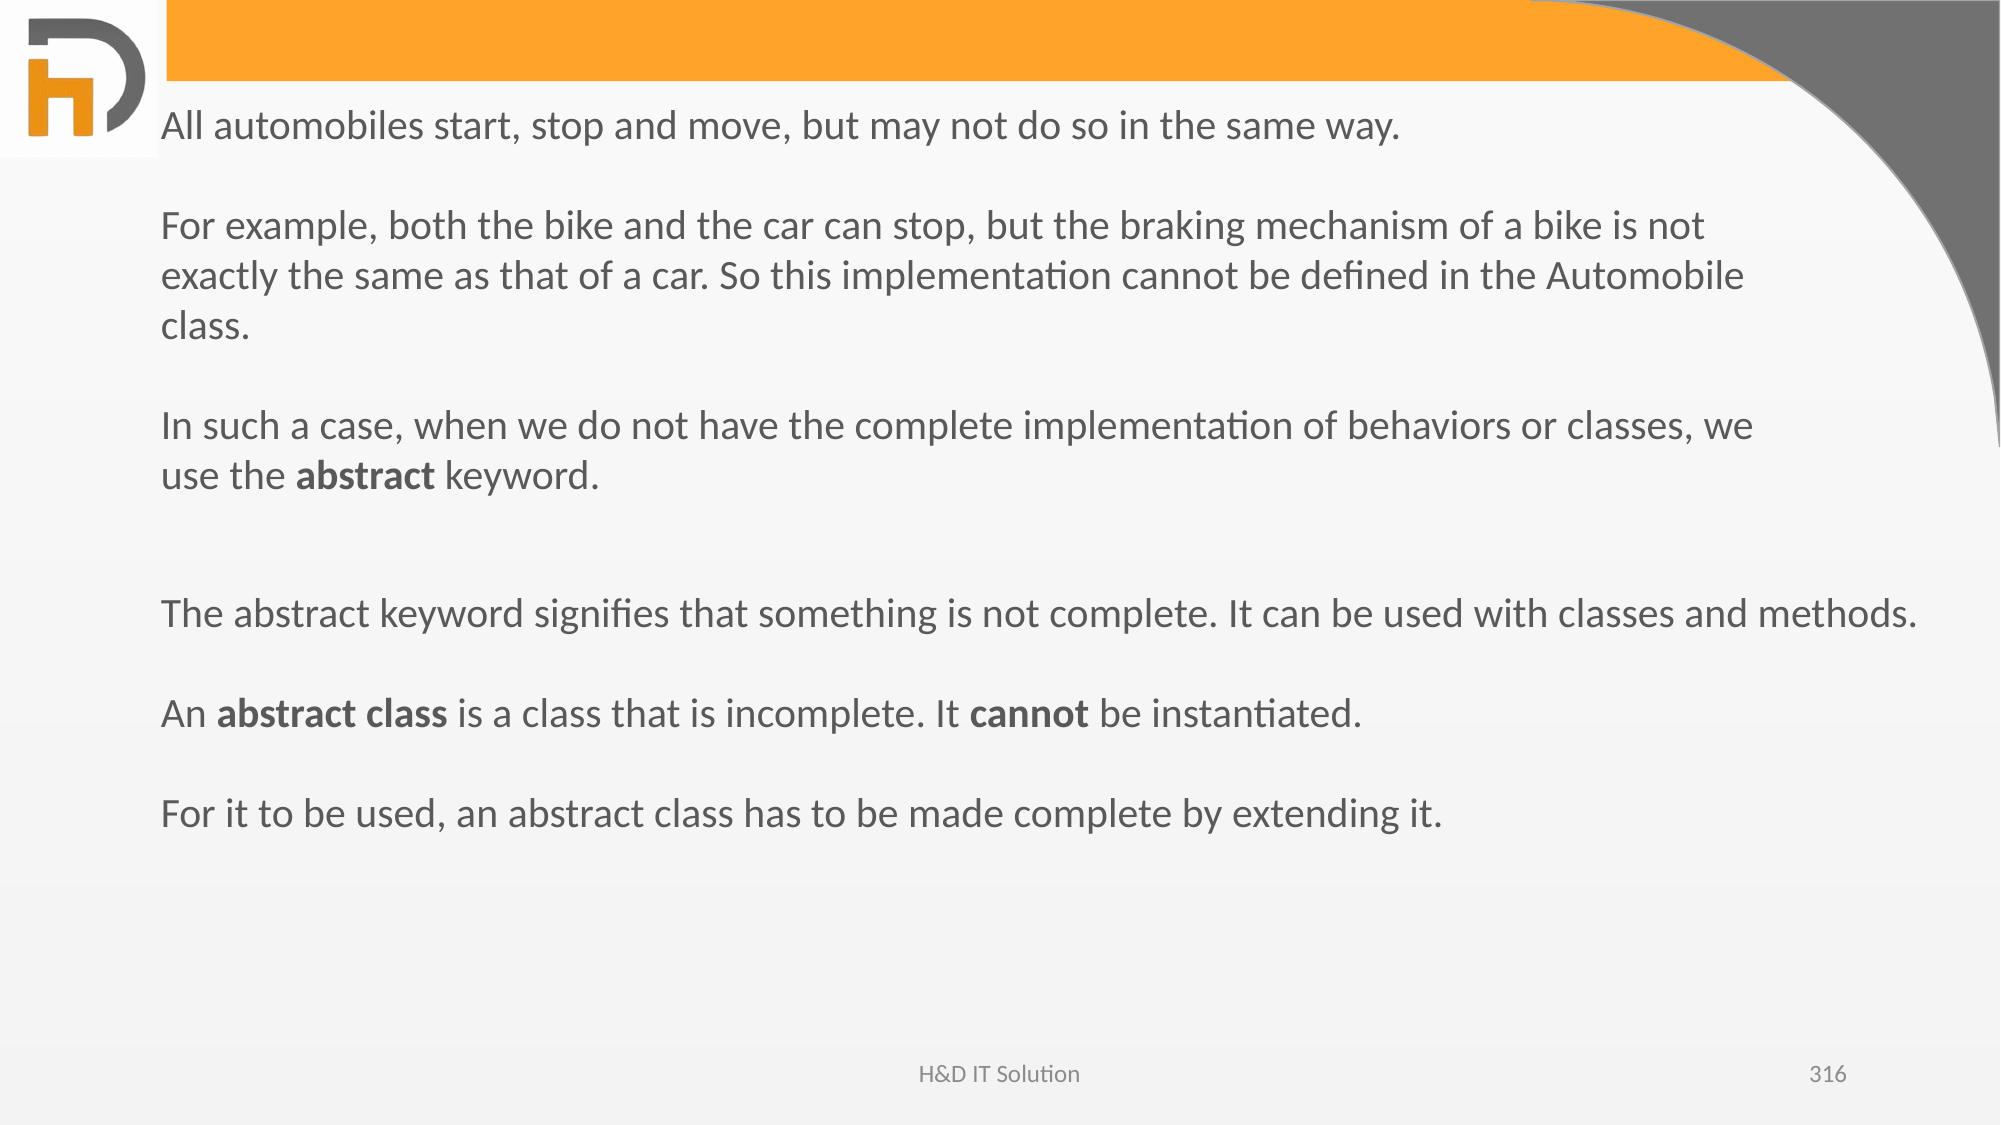

All automobiles start, stop and move, but may not do so in the same way.

For example, both the bike and the car can stop, but the braking mechanism of a bike is not exactly the same as that of a car. So this implementation cannot be defined in the Automobile class.

In such a case, when we do not have the complete implementation of behaviors or classes, we use the abstract keyword.
The abstract keyword signifies that something is not complete. It can be used with classes and methods.

An abstract class is a class that is incomplete. It cannot be instantiated.

For it to be used, an abstract class has to be made complete by extending it.
H&D IT Solution
316